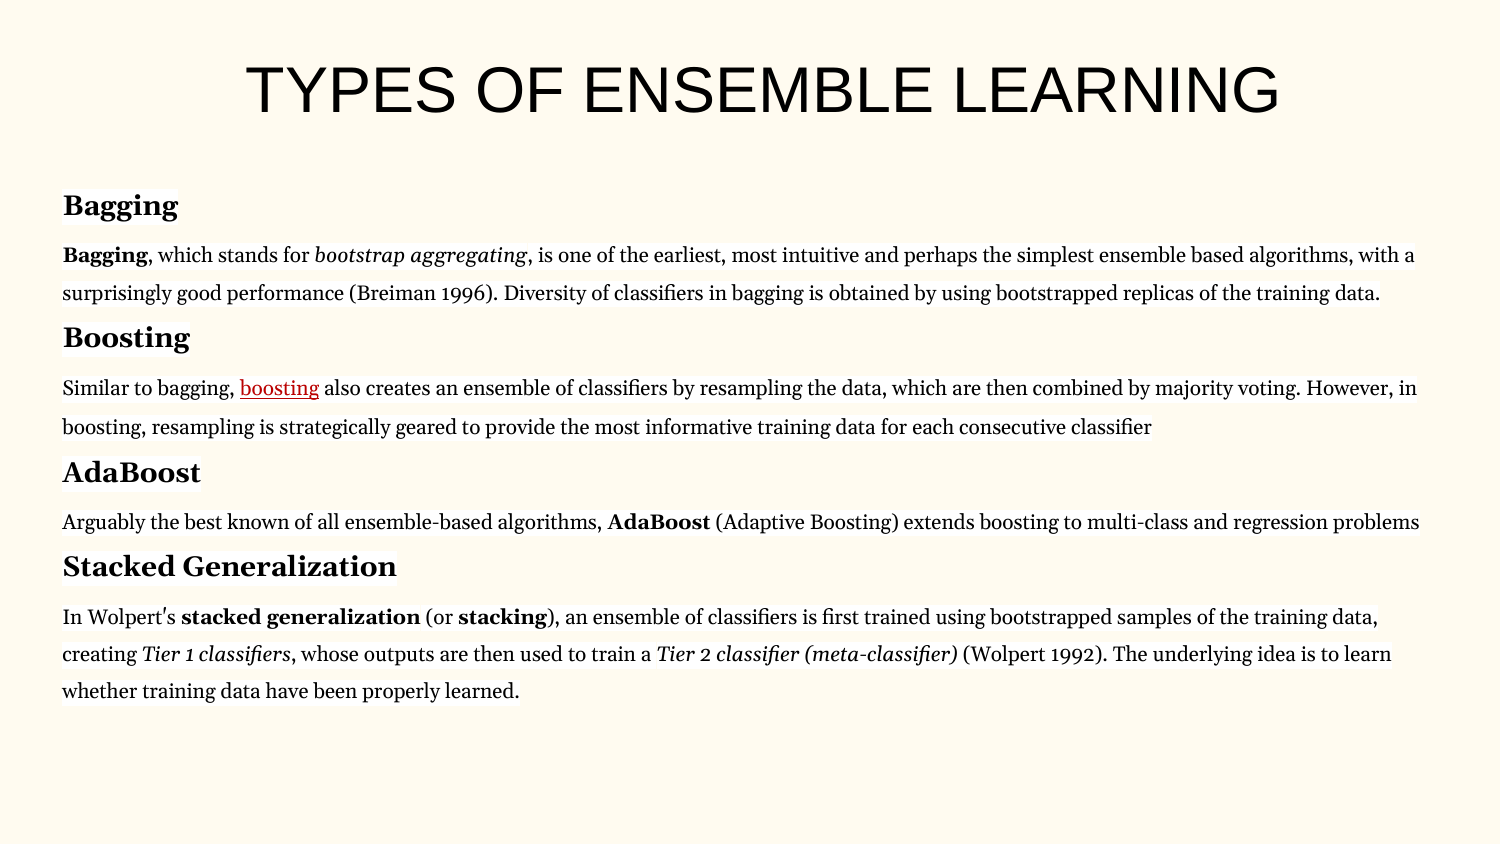

TYPES OF ENSEMBLE LEARNING
Bagging
Bagging, which stands for bootstrap aggregating, is one of the earliest, most intuitive and perhaps the simplest ensemble based algorithms, with a surprisingly good performance (Breiman 1996). Diversity of classifiers in bagging is obtained by using bootstrapped replicas of the training data.
Boosting
Similar to bagging, boosting also creates an ensemble of classifiers by resampling the data, which are then combined by majority voting. However, in boosting, resampling is strategically geared to provide the most informative training data for each consecutive classifier
AdaBoost
Arguably the best known of all ensemble-based algorithms, AdaBoost (Adaptive Boosting) extends boosting to multi-class and regression problems
Stacked Generalization
In Wolpert's stacked generalization (or stacking), an ensemble of classifiers is first trained using bootstrapped samples of the training data, creating Tier 1 classifiers, whose outputs are then used to train a Tier 2 classifier (meta-classifier) (Wolpert 1992). The underlying idea is to learn whether training data have been properly learned.